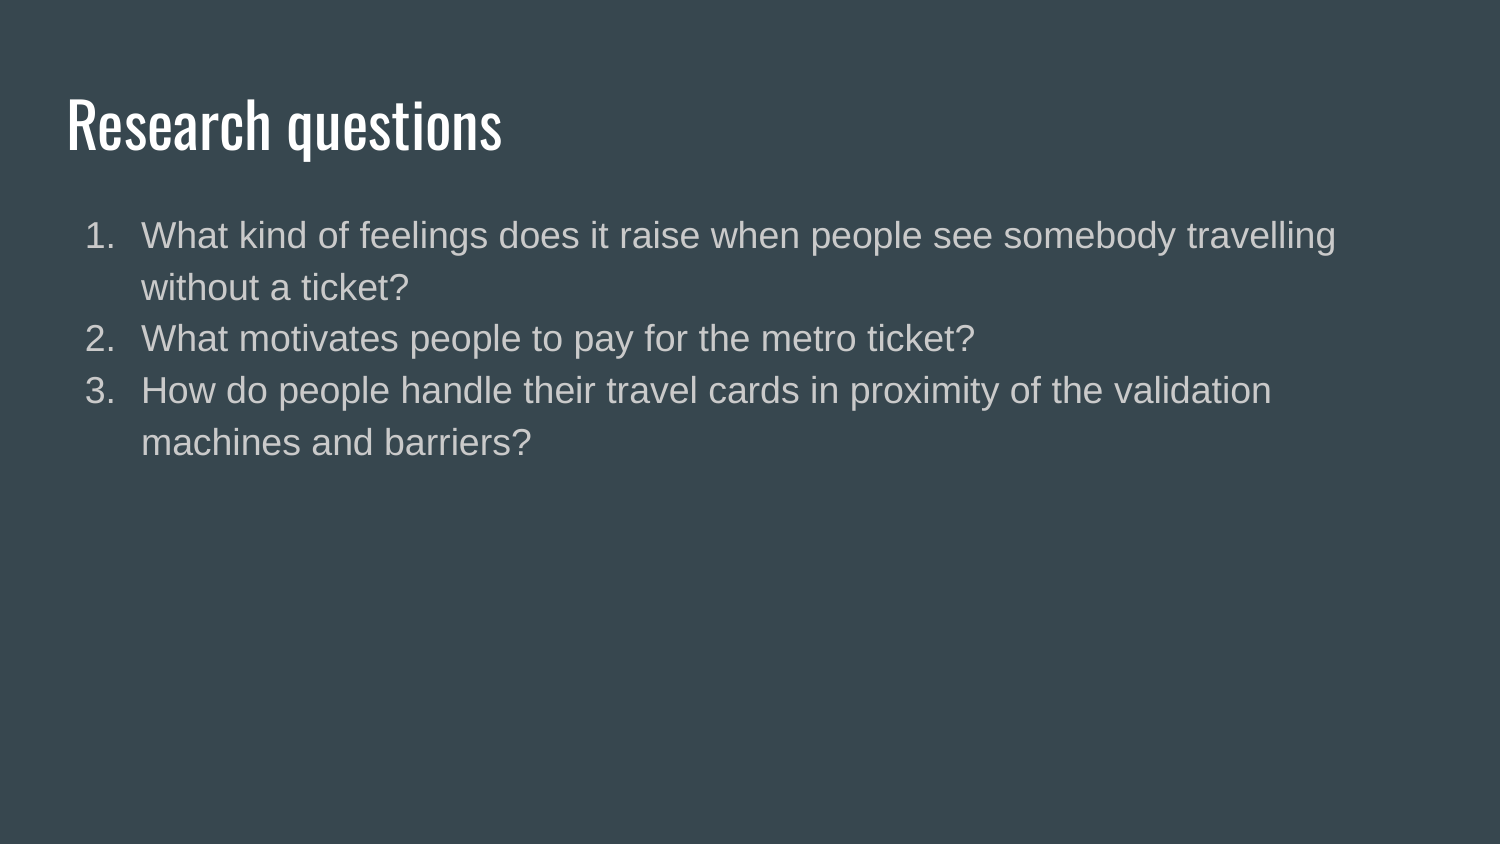

# Research questions

What kind of feelings does it raise when people see somebody travelling without a ticket?
What motivates people to pay for the metro ticket?
How do people handle their travel cards in proximity of the validation machines and barriers?